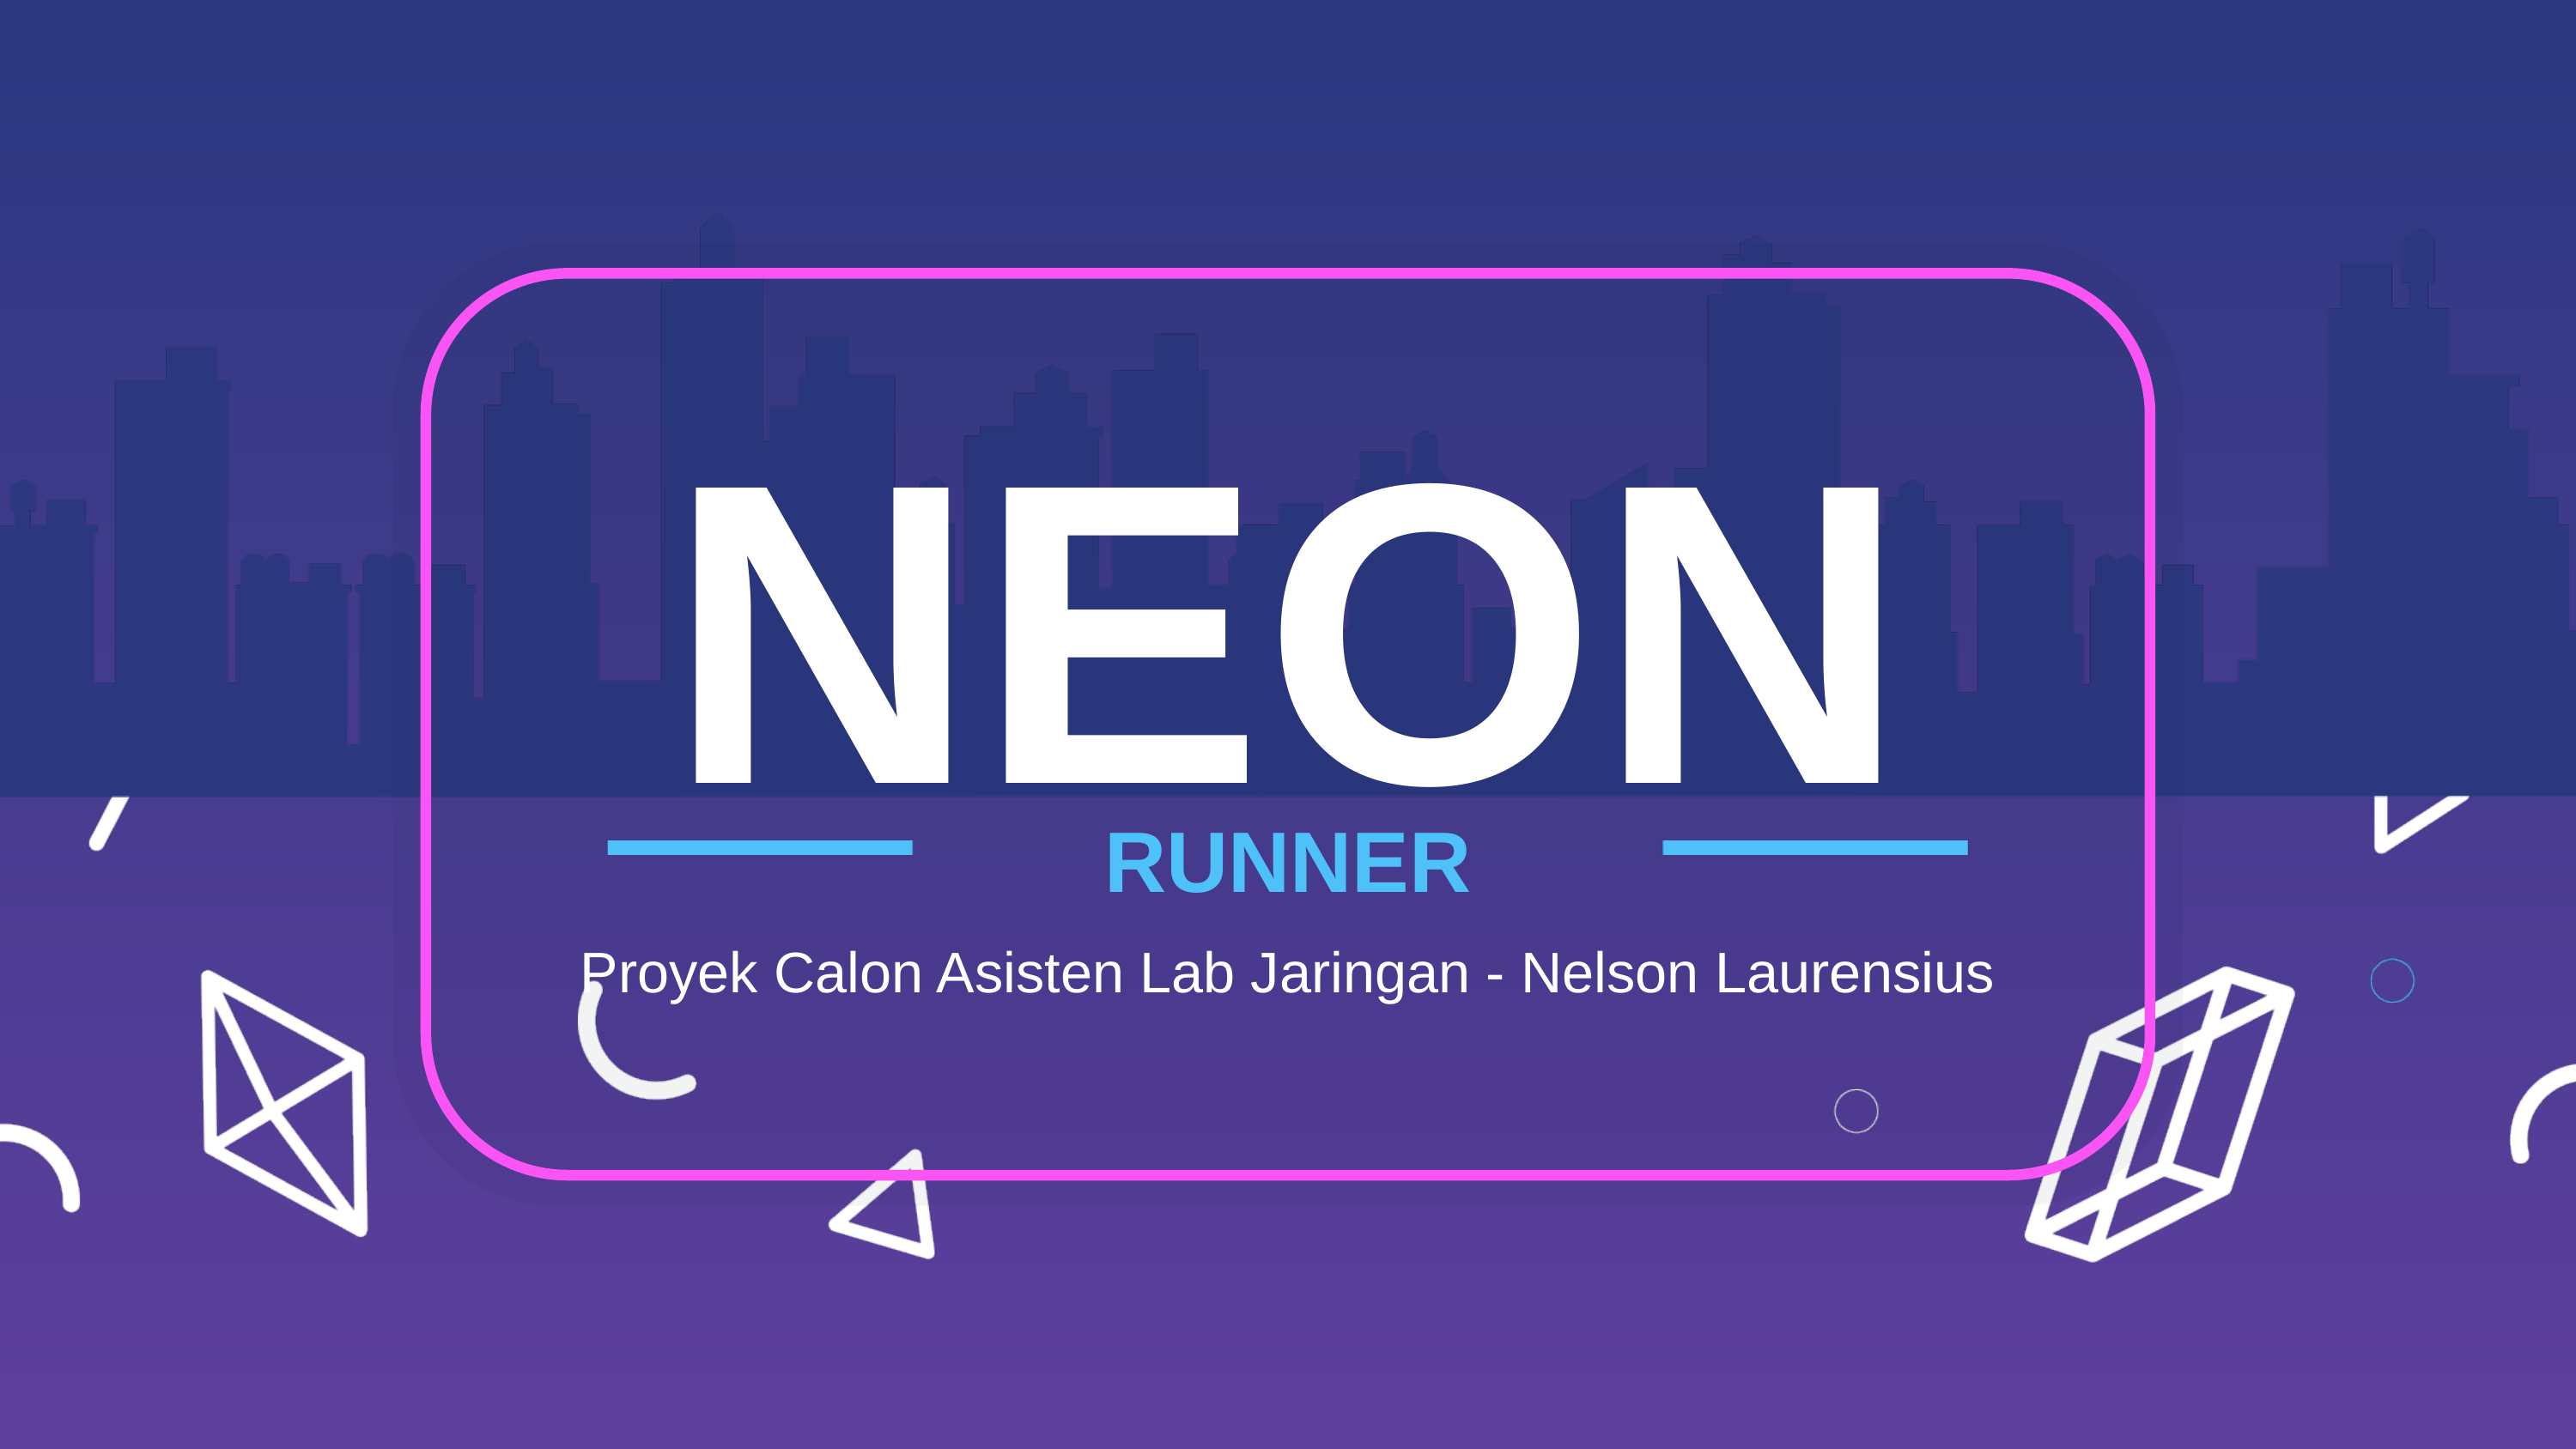

NEON

RUNNER

Proyek Calon Asisten Lab Jaringan - Nelson Laurensius